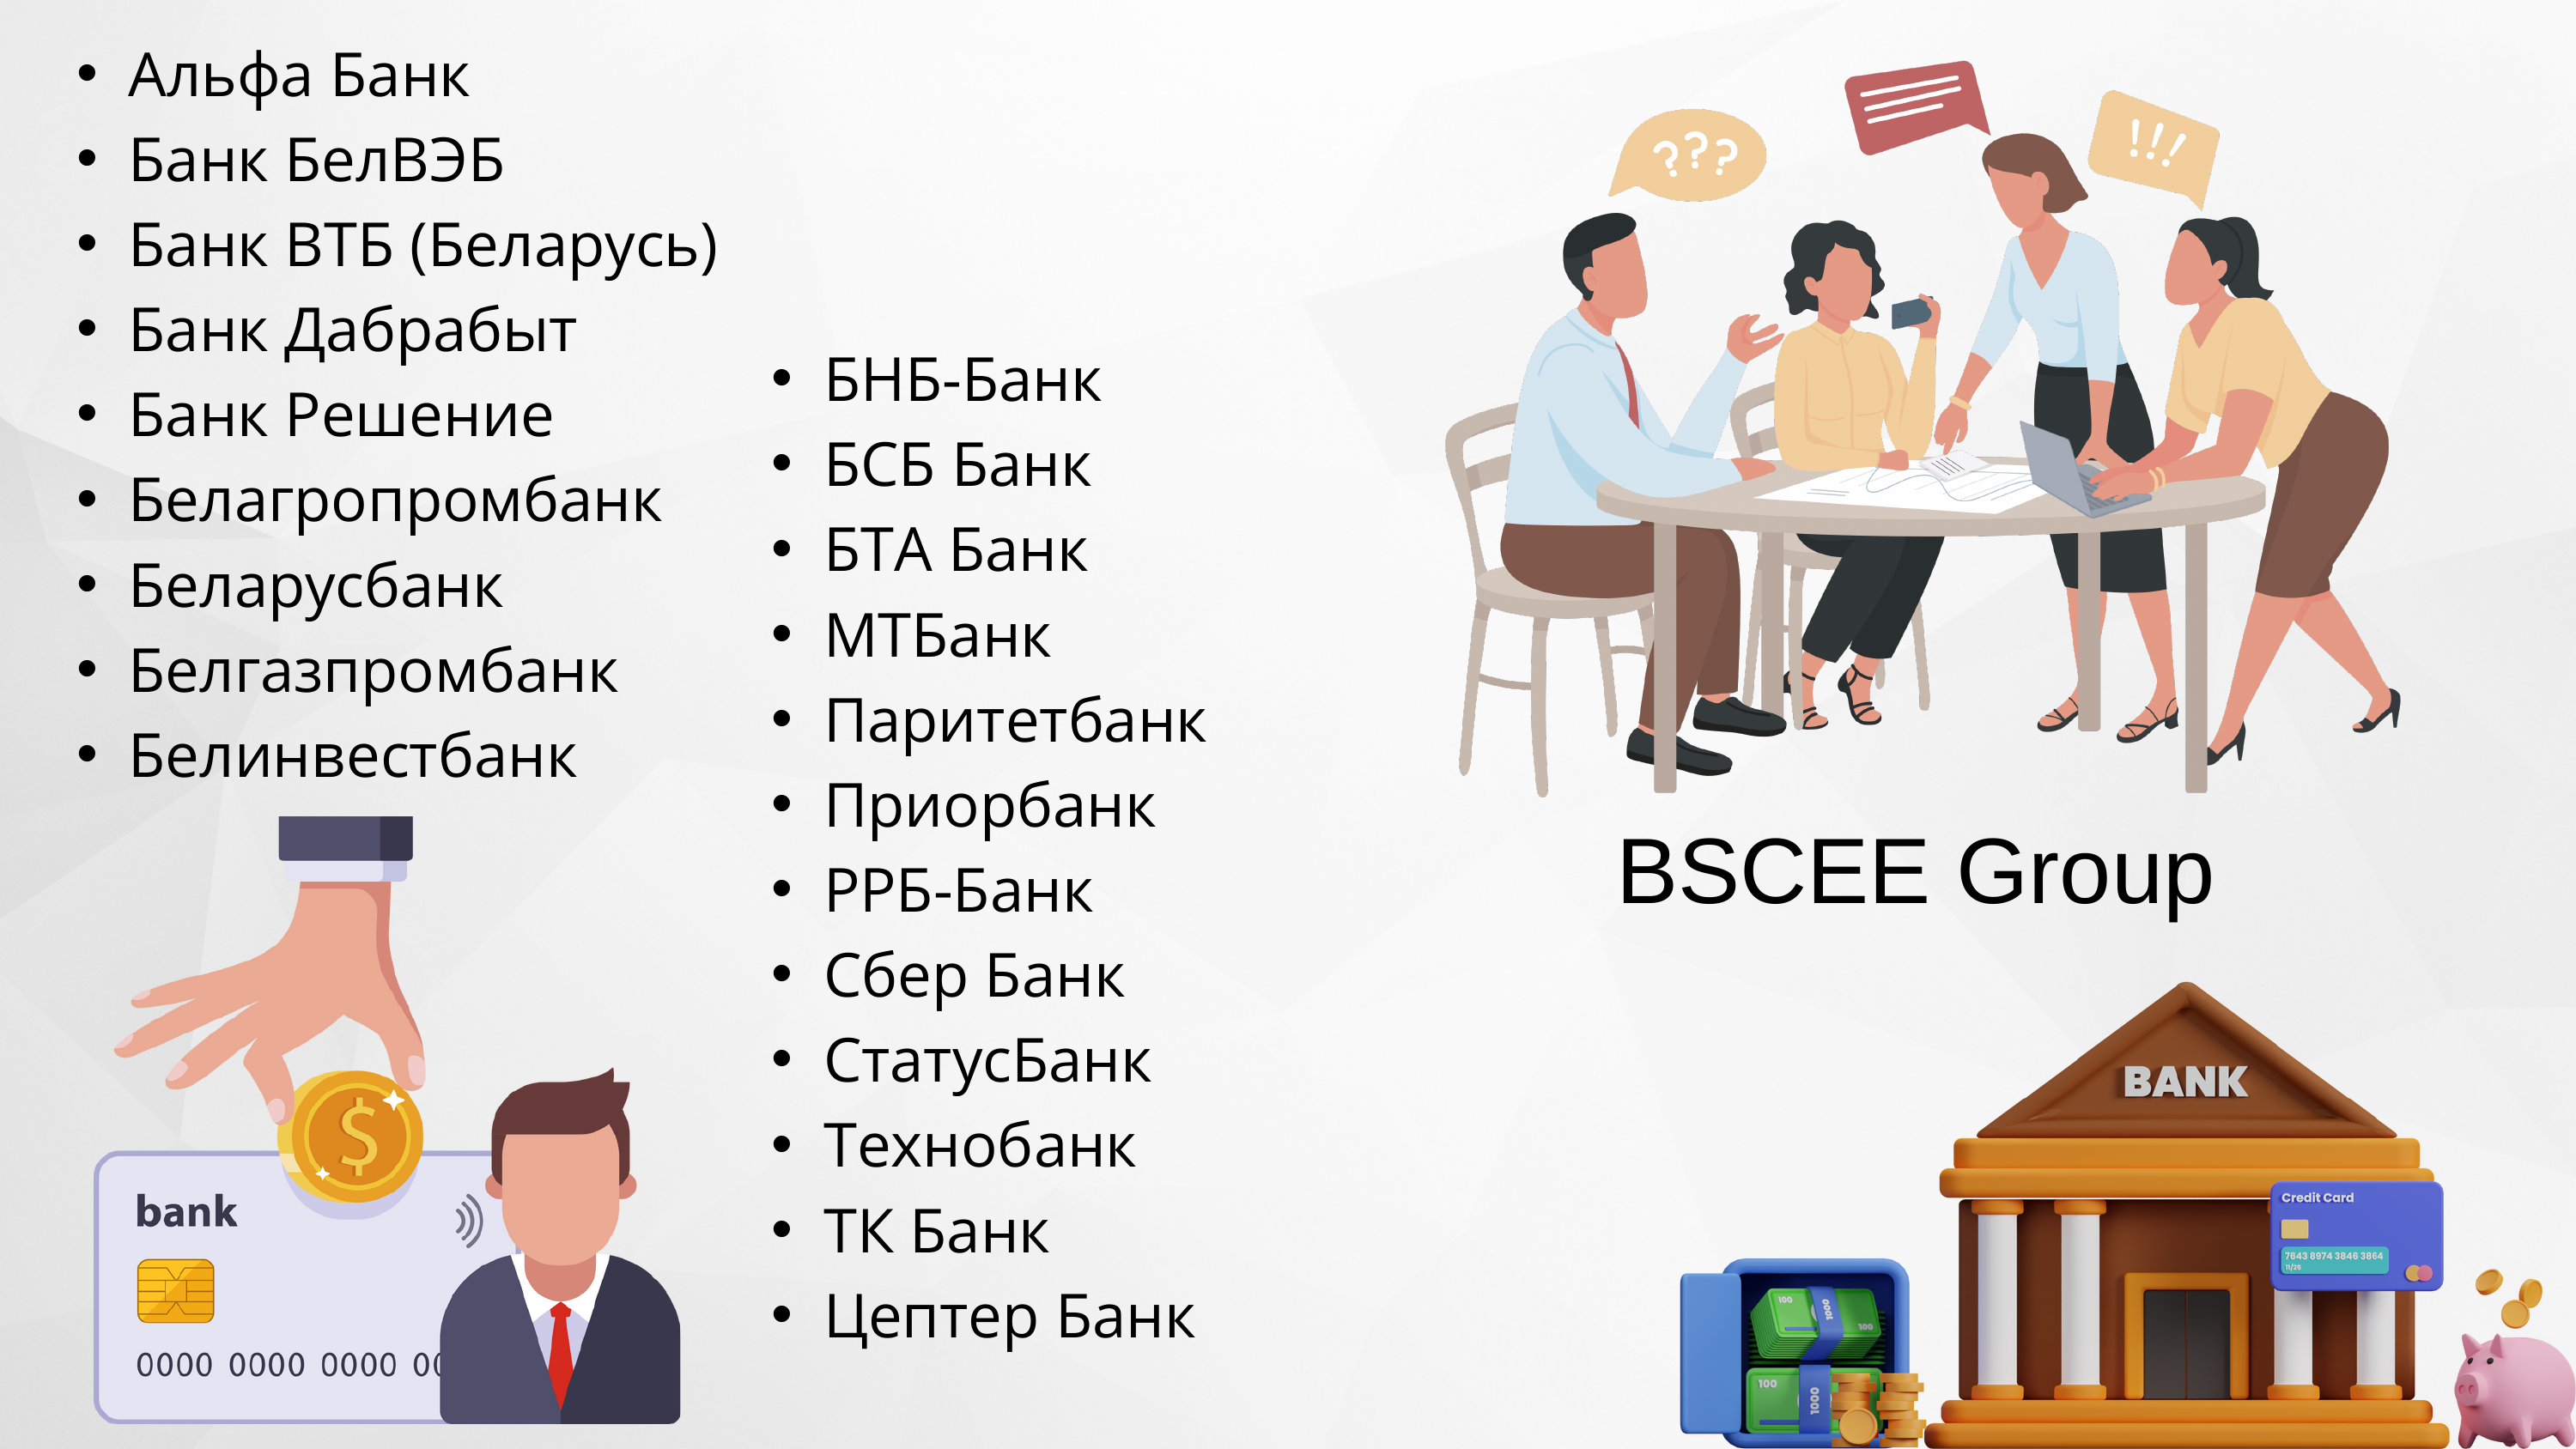

Альфа Банк
Банк БелВЭБ
Банк ВТБ (Беларусь)
Банк Дабрабыт
Банк Решение
Белагропромбанк
Беларусбанк
Белгазпромбанк
Белинвестбанк

БНБ-Банк
БСБ Банк
БТА Банк
МТБанк
Паритетбанк
Приорбанк
РРБ-Банк
Сбер Банк
СтатусБанк
Технобанк
ТК Банк
Цептер Банк

BSCEE Group